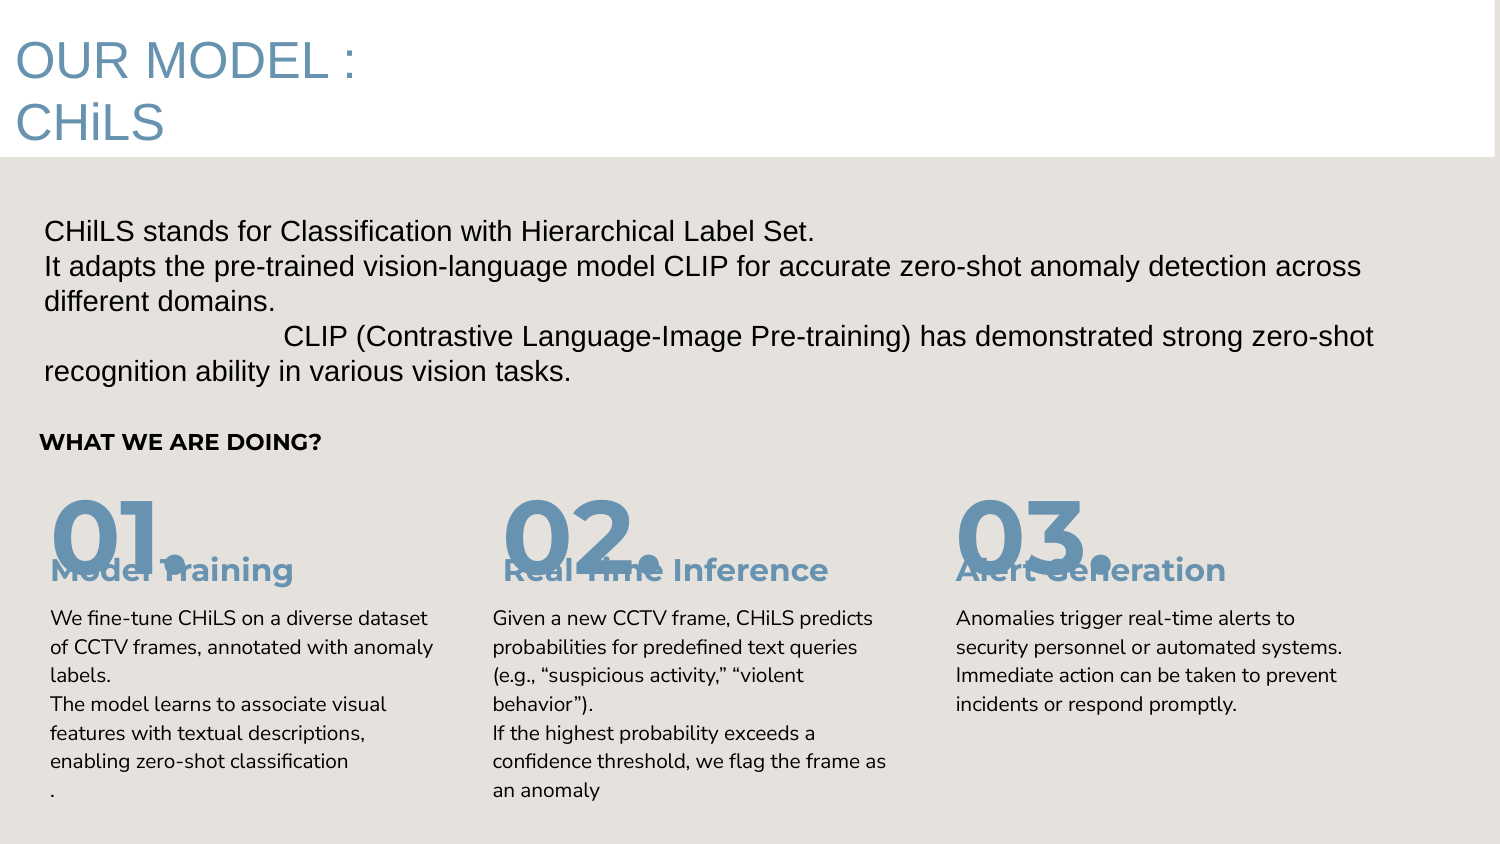

OUR MODEL :
CHiLS
CHilLS stands for Classification with Hierarchical Label Set.
It adapts the pre-trained vision-language model CLIP for accurate zero-shot anomaly detection across different domains.
                             CLIP (Contrastive Language-Image Pre-training) has demonstrated strong zero-shot recognition ability in various vision tasks.
WHAT WE ARE DOING?
01.
02.
03.
Model Training
Real Time Inference
Alert Generation
We fine-tune CHiLS on a diverse dataset of CCTV frames, annotated with anomaly labels.
The model learns to associate visual features with textual descriptions, enabling zero-shot classification
.
Given a new CCTV frame, CHiLS predicts probabilities for predefined text queries (e.g., “suspicious activity,” “violent behavior”).
If the highest probability exceeds a confidence threshold, we flag the frame as an anomaly

Anomalies trigger real-time alerts to security personnel or automated systems.
Immediate action can be taken to prevent incidents or respond promptly.